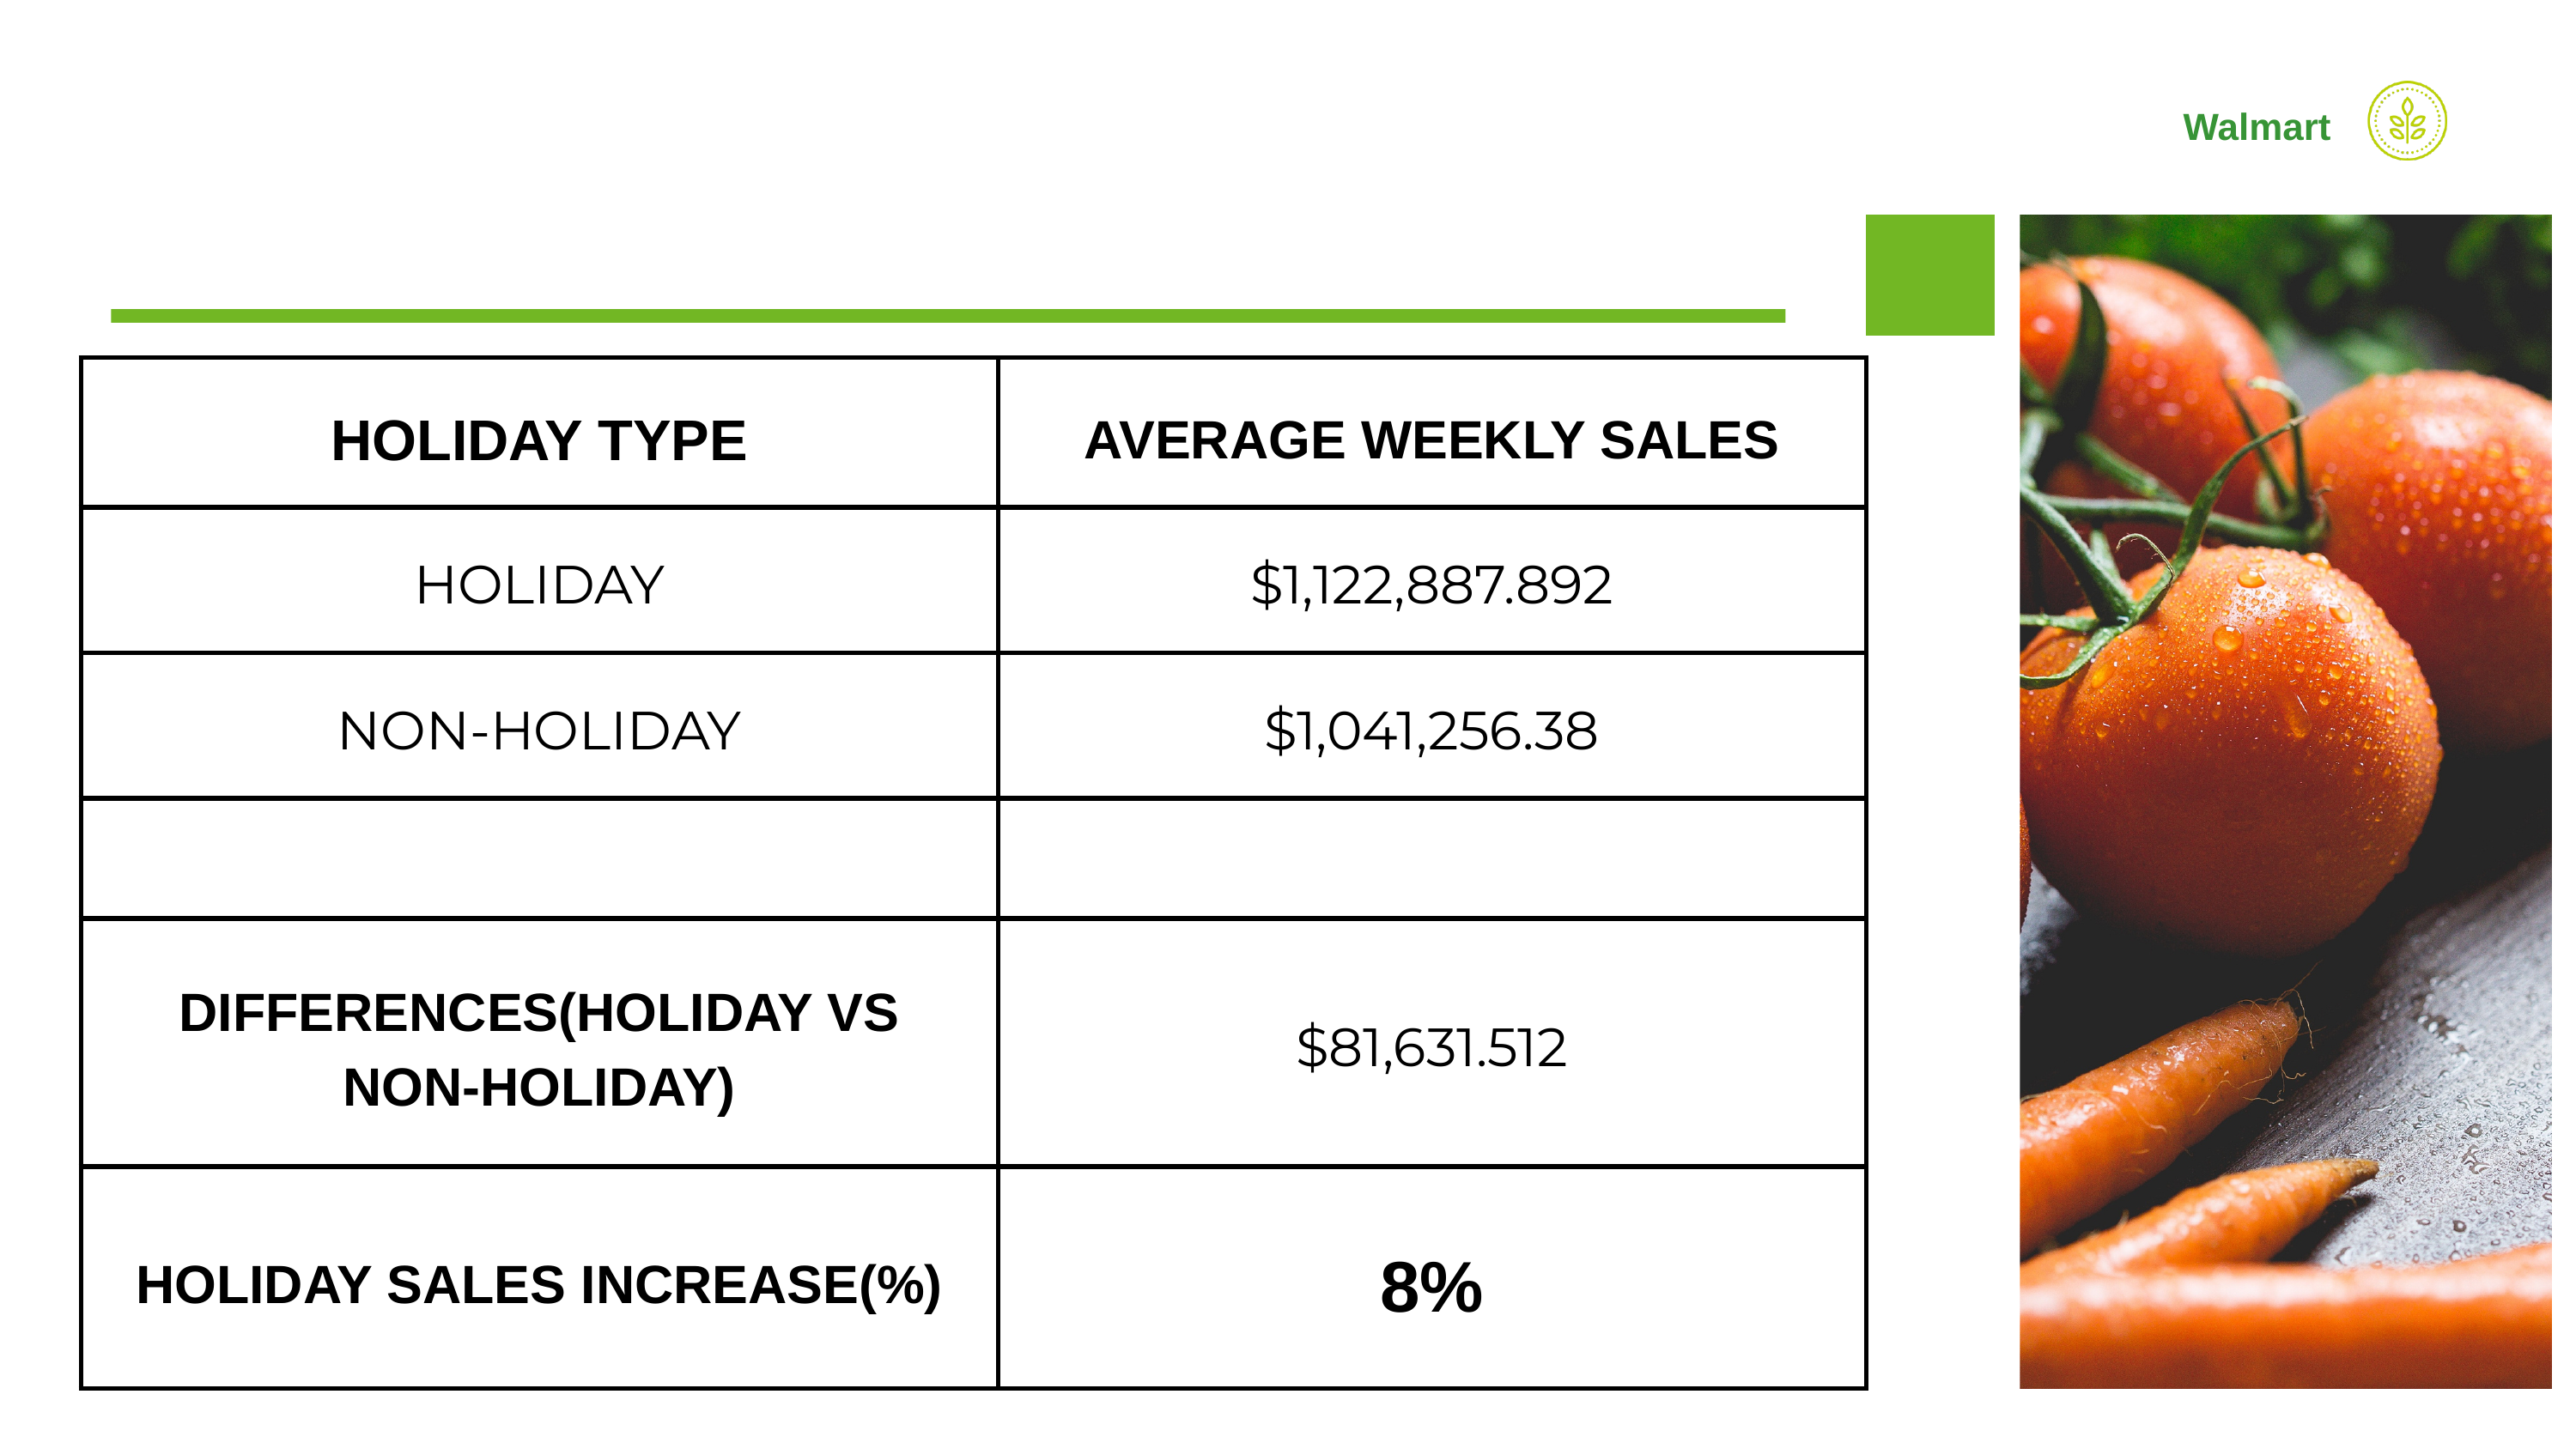

Walmart

| HOLIDAY TYPE | AVERAGE WEEKLY SALES |
| --- | --- |
| HOLIDAY | $1,122,887.892 |
| NON-HOLIDAY | $1,041,256.38 |
|  |  |
| DIFFERENCES(HOLIDAY VS NON-HOLIDAY) | $81,631.512 |
| HOLIDAY SALES INCREASE(%) | 8% |